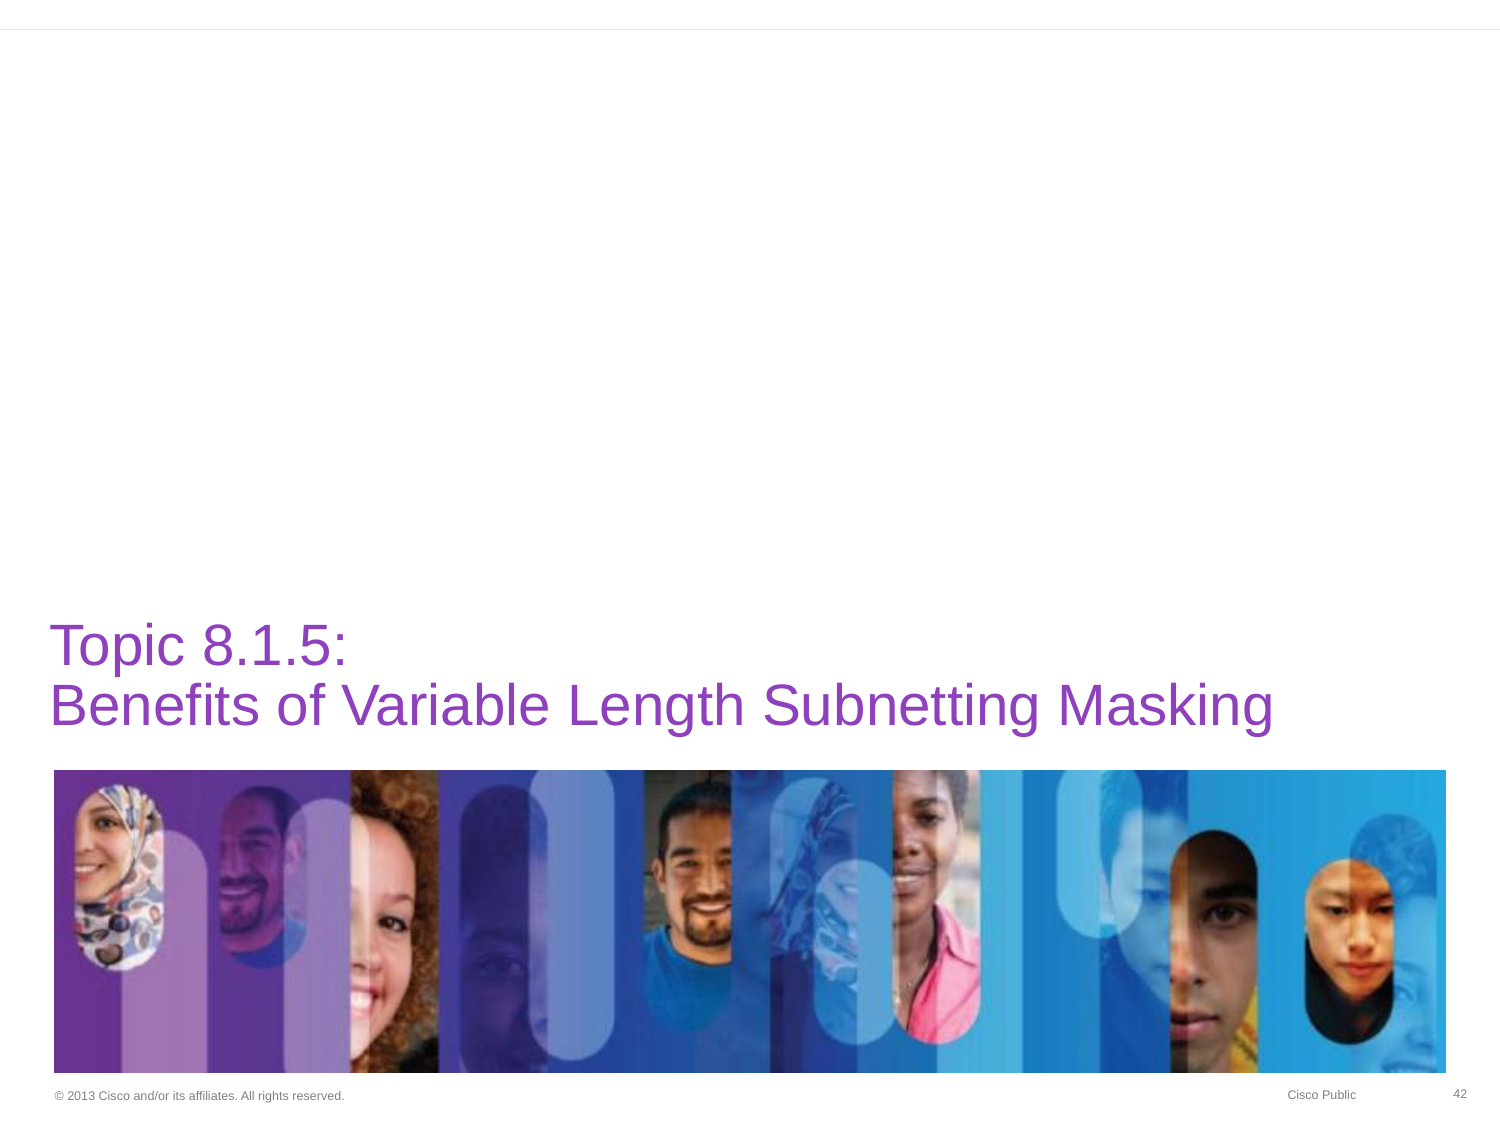

# Topic 8.1.5: Benefits of Variable Length Subnetting Masking